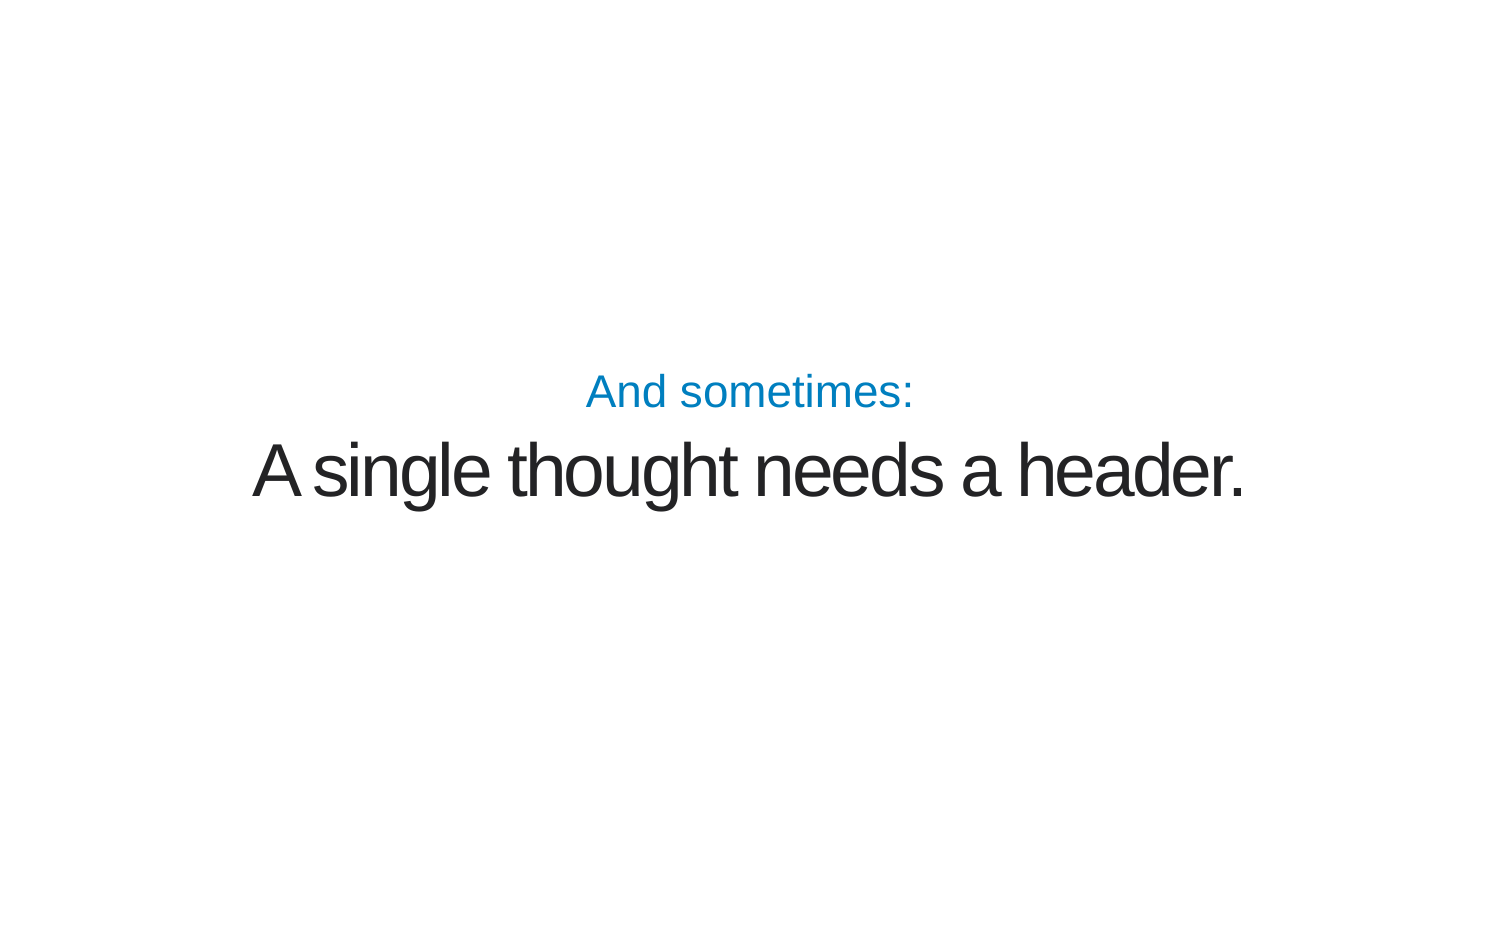

And sometimes:
A single thought needs a header.